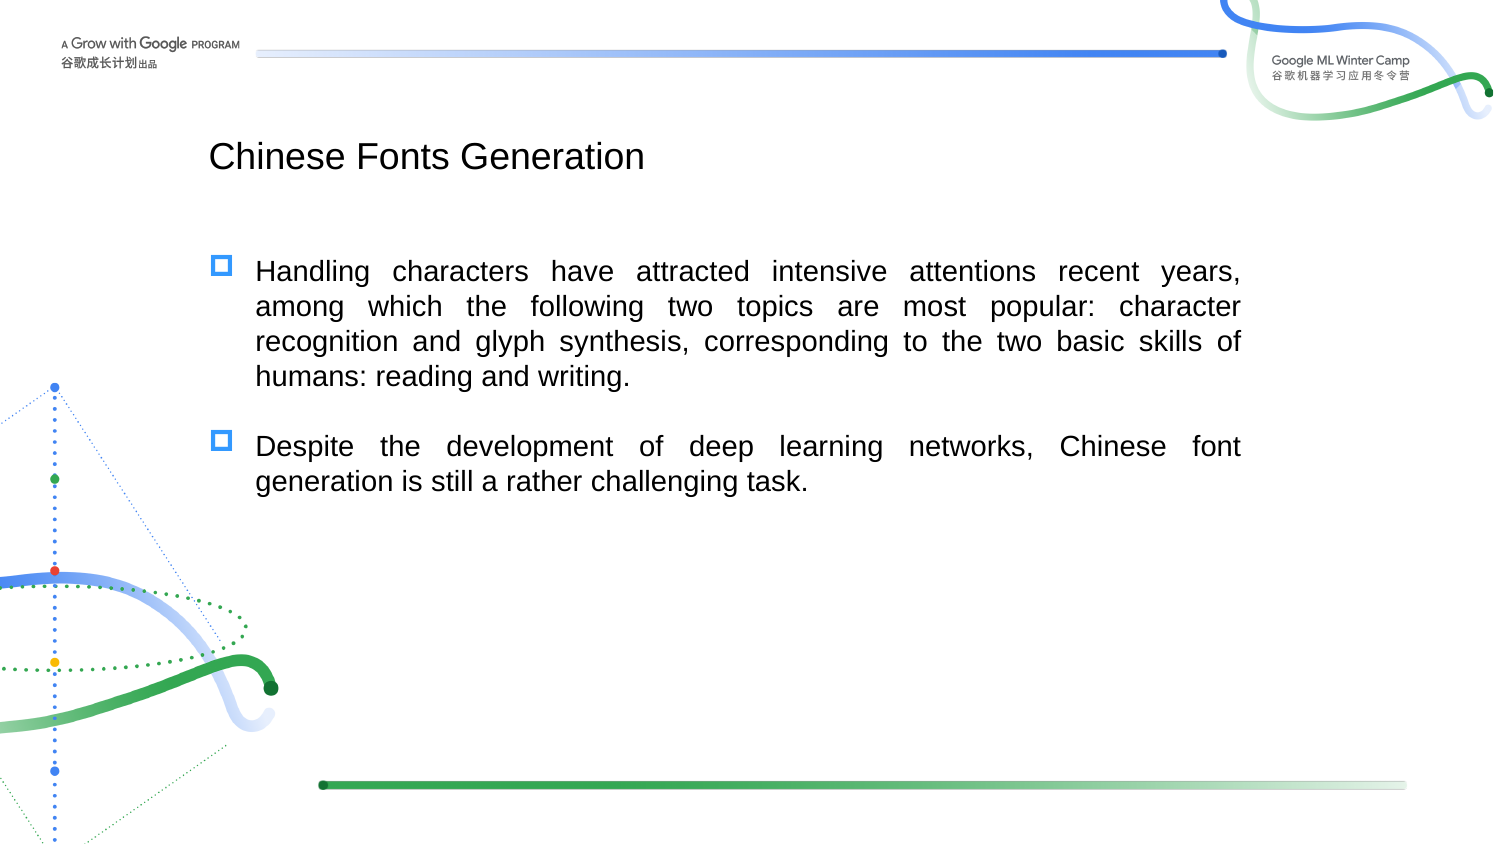

Chinese Fonts Generation
Handling characters have attracted intensive attentions recent years, among which the following two topics are most popular: character recognition and glyph synthesis, corresponding to the two basic skills of humans: reading and writing.

Despite the development of deep learning networks, Chinese font generation is still a rather challenging task.